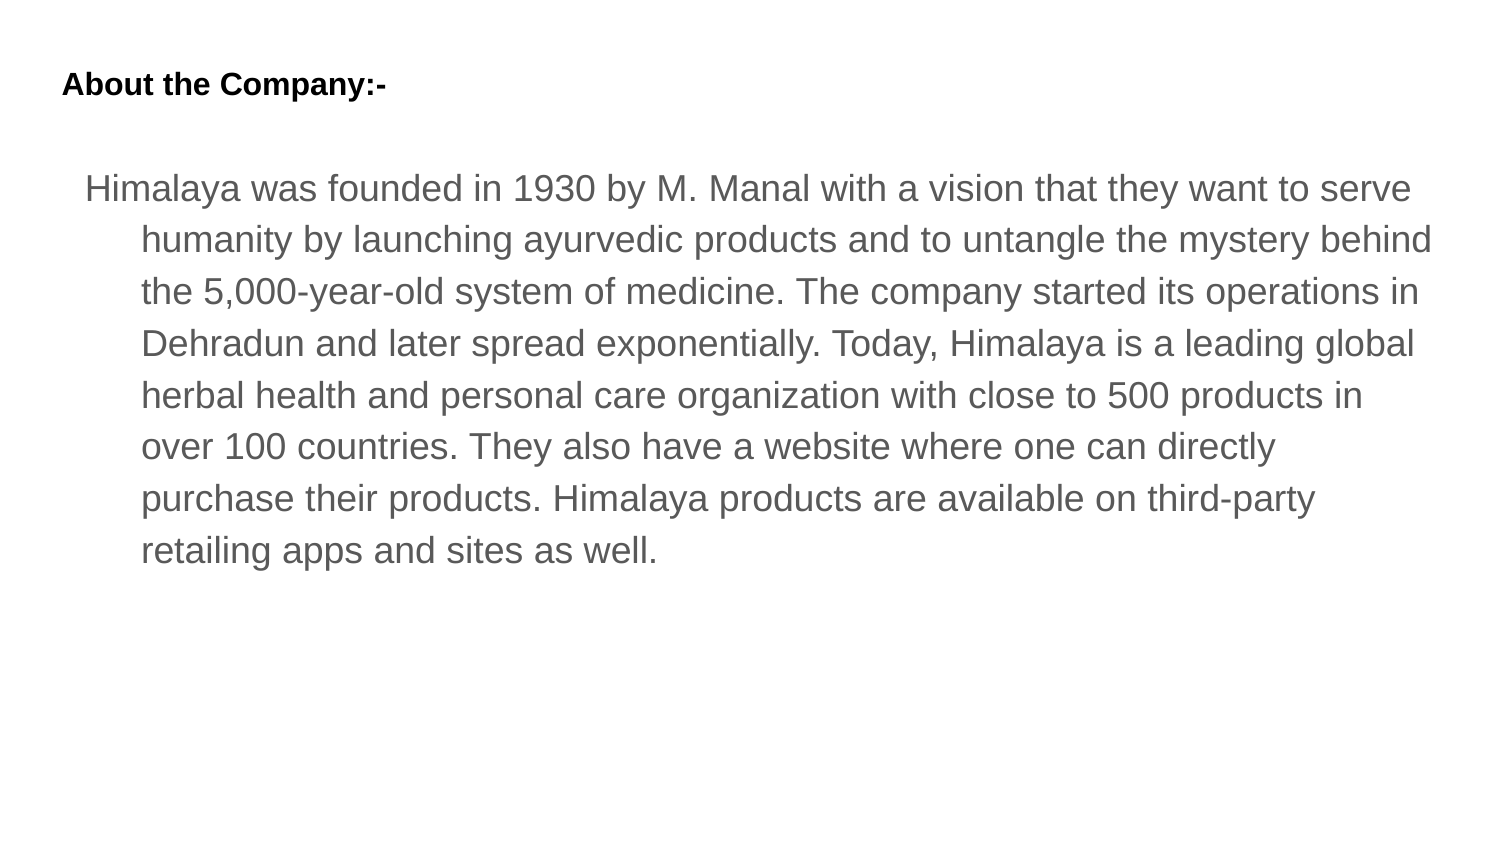

# About the Company:-
Himalaya was founded in 1930 by M. Manal with a vision that they want to serve humanity by launching ayurvedic products and to untangle the mystery behind the 5,000-year-old system of medicine. The company started its operations in Dehradun and later spread exponentially. Today, Himalaya is a leading global herbal health and personal care organization with close to 500 products in over 100 countries. They also have a website where one can directly purchase their products. Himalaya products are available on third-party retailing apps and sites as well.